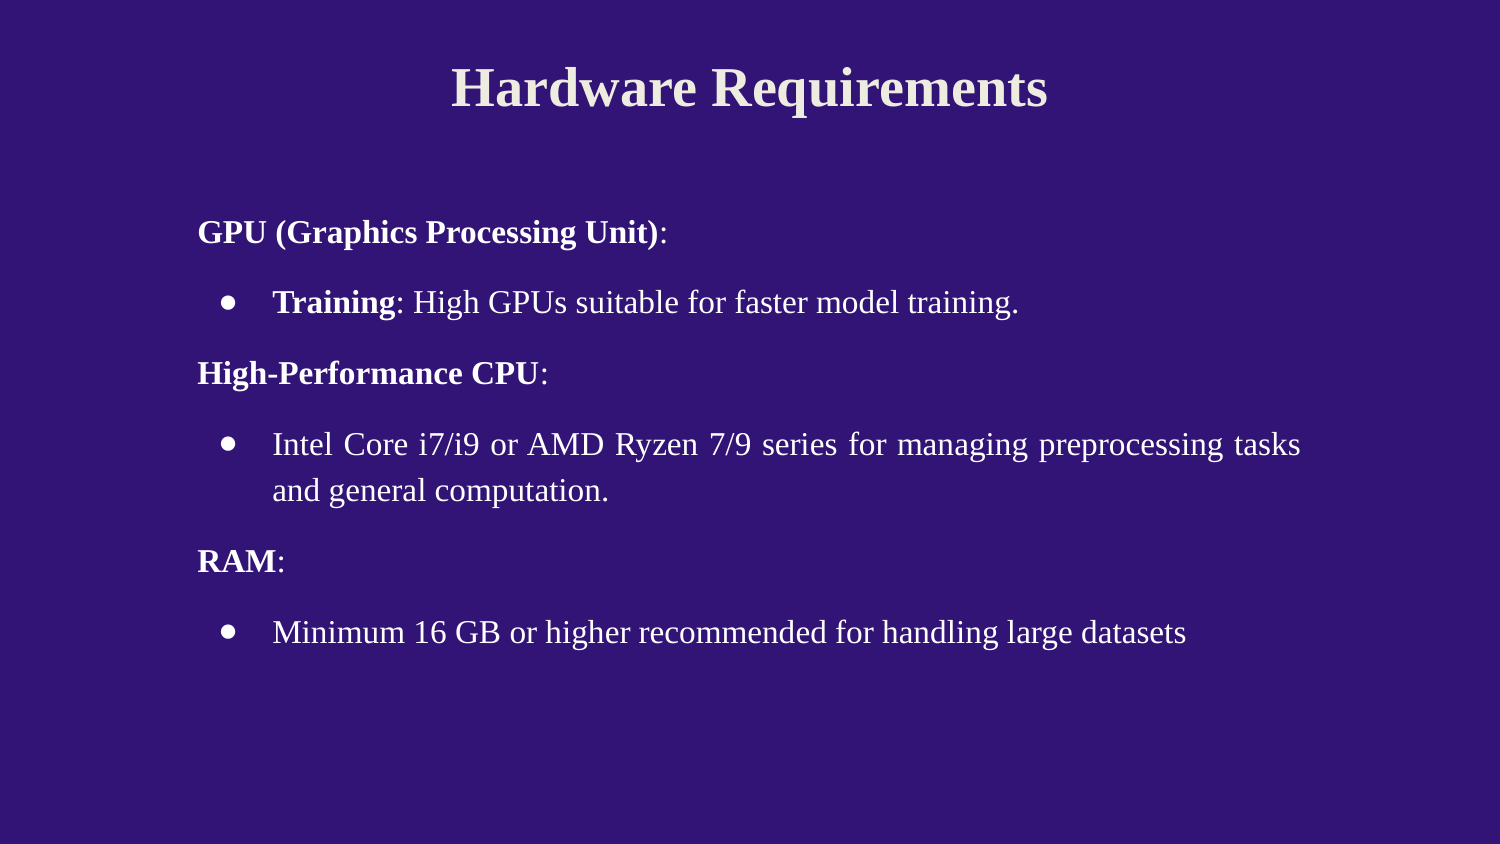

Hardware Requirements

GPU (Graphics Processing Unit):
Training: High GPUs suitable for faster model training.
High-Performance CPU:
Intel Core i7/i9 or AMD Ryzen 7/9 series for managing preprocessing tasks and general computation.
RAM:
Minimum 16 GB or higher recommended for handling large datasets